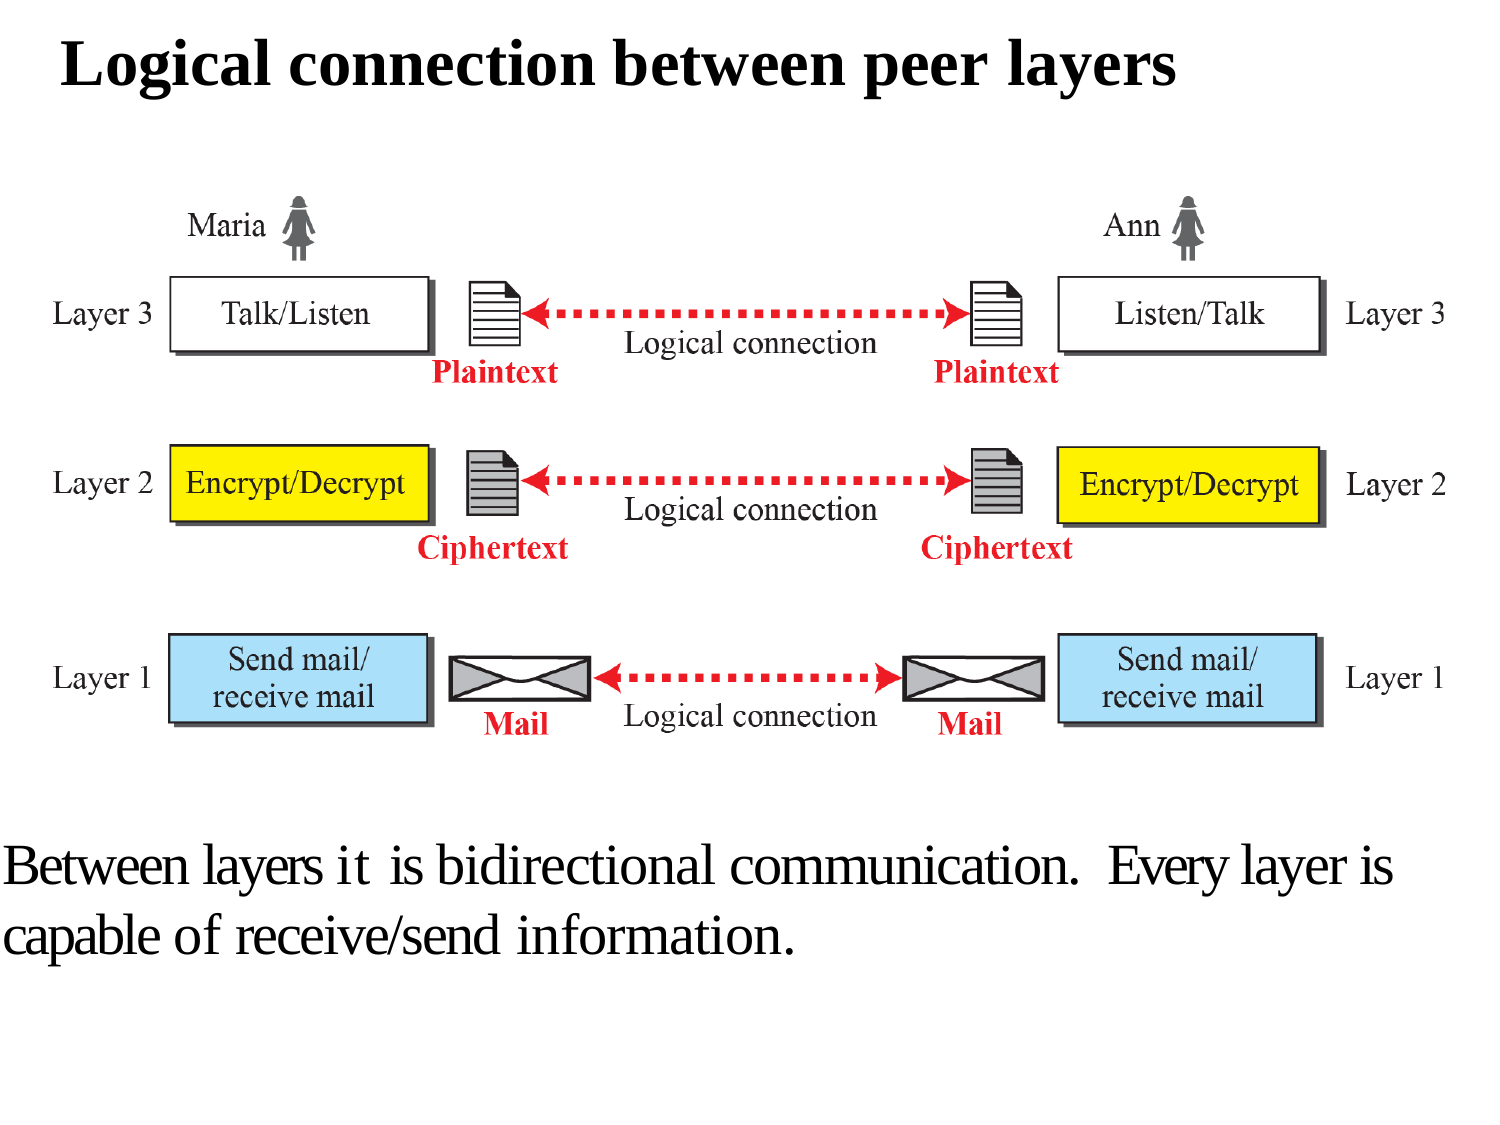

# Logical connection between peer layers

Between layers it is bidirectional communication.  Every layer is capable of receive/send information.